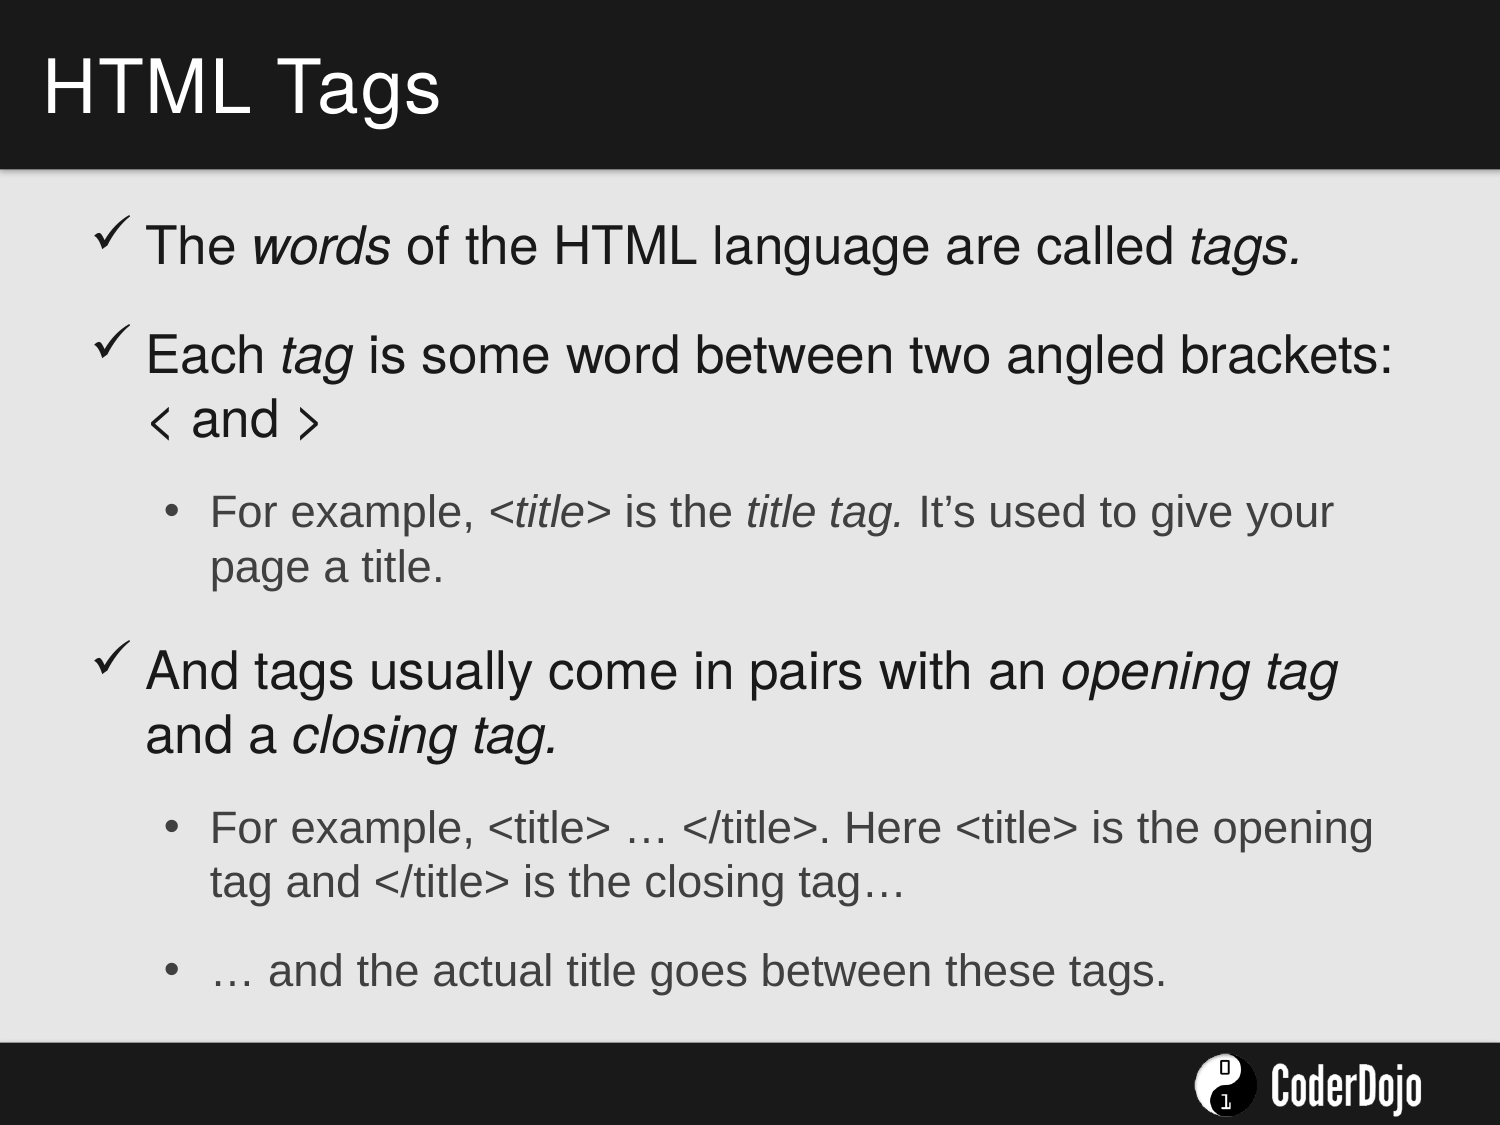

# HTML Tags
The words of the HTML language are called tags.
Each tag is some word between two angled brackets: < and >
For example, <title> is the title tag. It’s used to give your page a title.
And tags usually come in pairs with an opening tag and a closing tag.
For example, <title> … </title>. Here <title> is the opening tag and </title> is the closing tag…
… and the actual title goes between these tags.